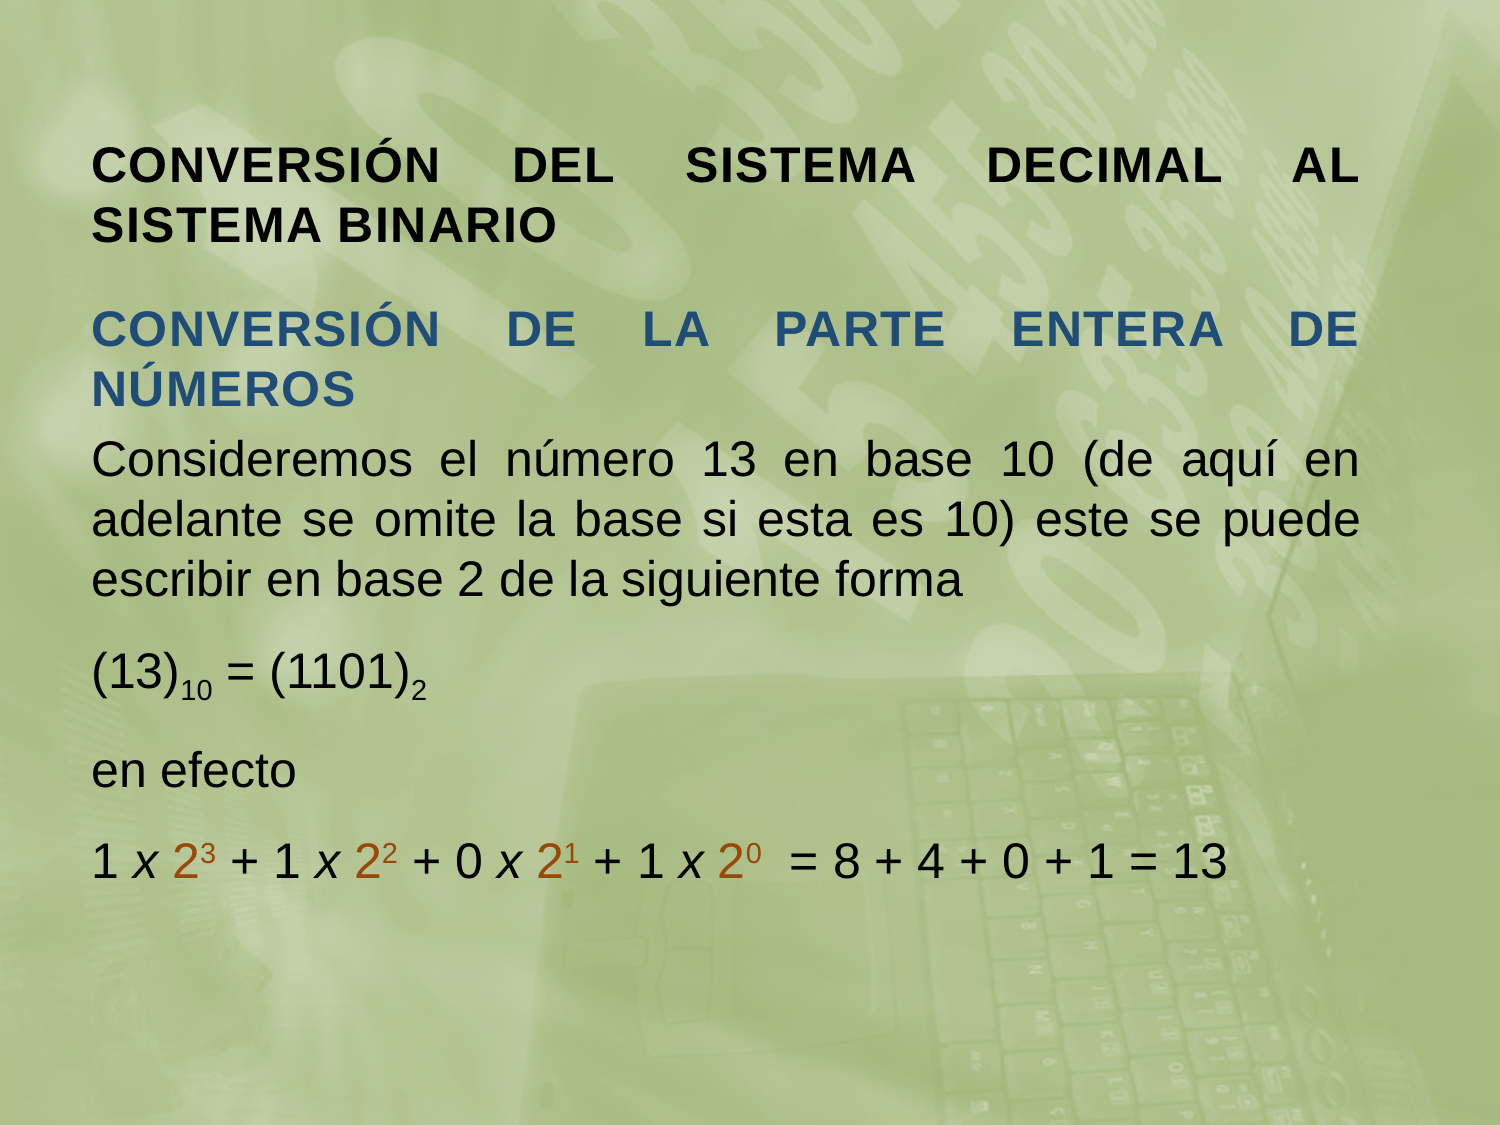

CONVERSIÓN Del Sistema Decimal al Sistema Binario
CONVERSIÓN DE LA PARTE ENTERA DE NÚMEROS
Consideremos el número 13 en base 10 (de aquí en adelante se omite la base si esta es 10) este se puede escribir en base 2 de la siguiente forma
(13)10 = (1101)2
en efecto
1 x 23 + 1 x 22 + 0 x 21 + 1 x 20  = 8 + 4 + 0 + 1 = 13